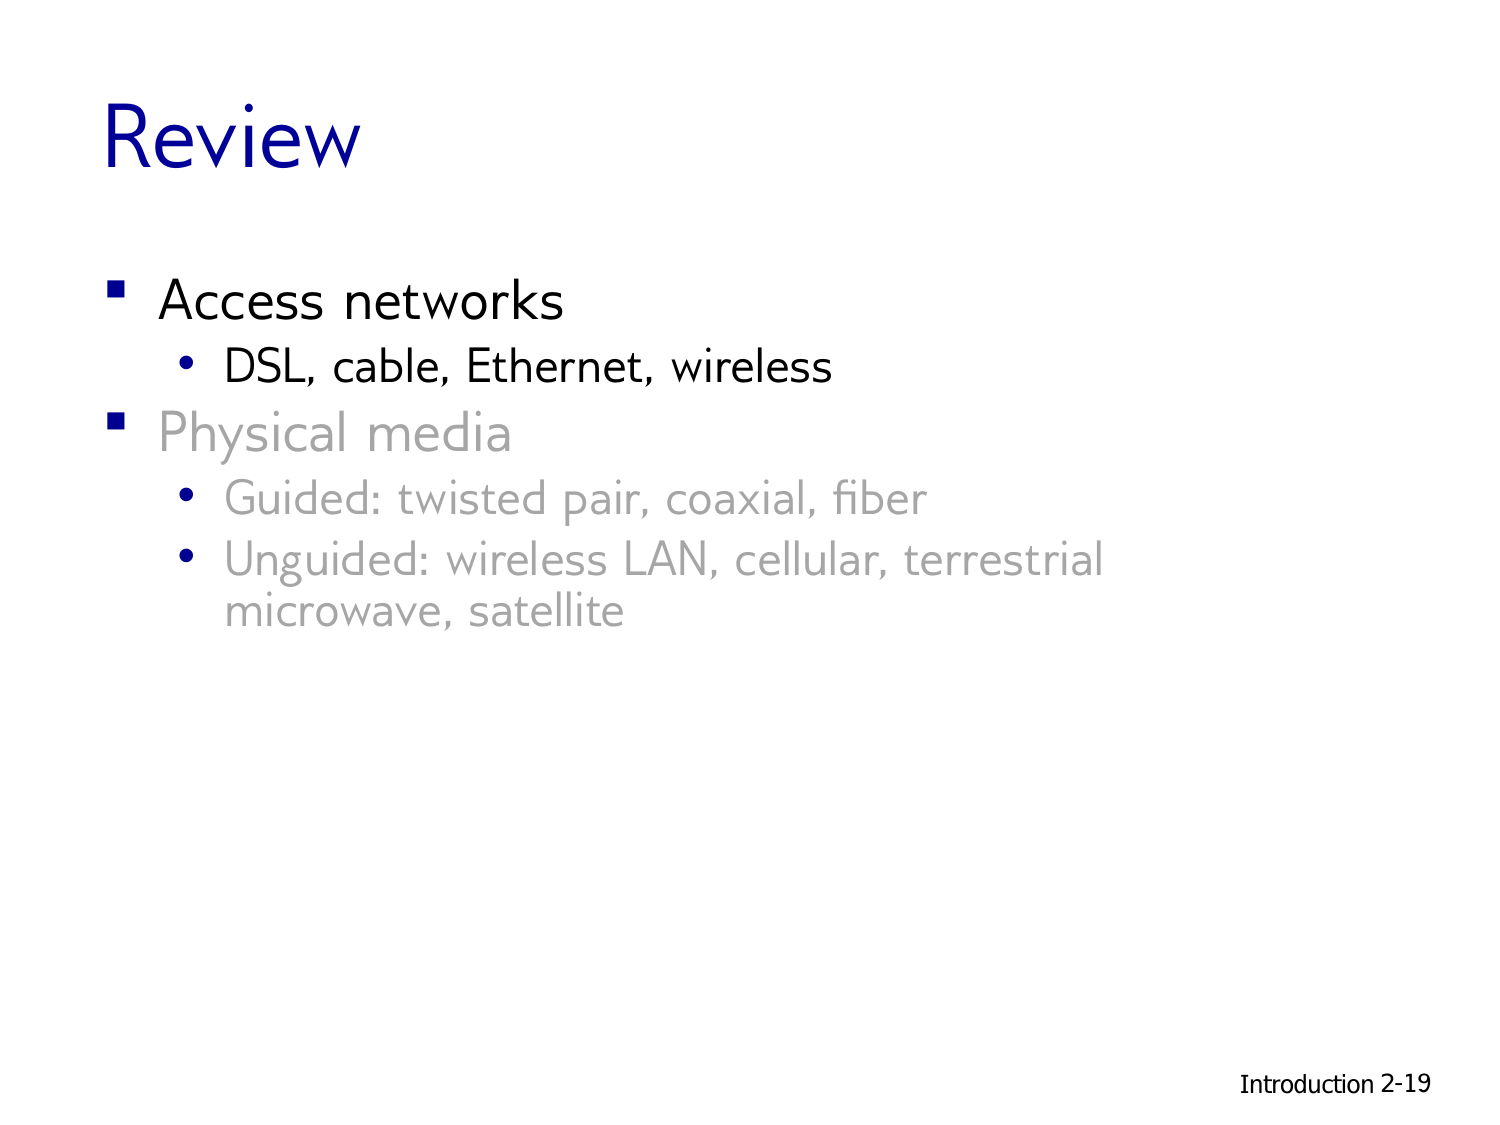

# Review
Access networks
DSL, cable, Ethernet, wireless
Physical media
Guided: twisted pair, coaxial, fiber
Unguided: wireless LAN, cellular, terrestrial microwave, satellite
2-19
Introduction